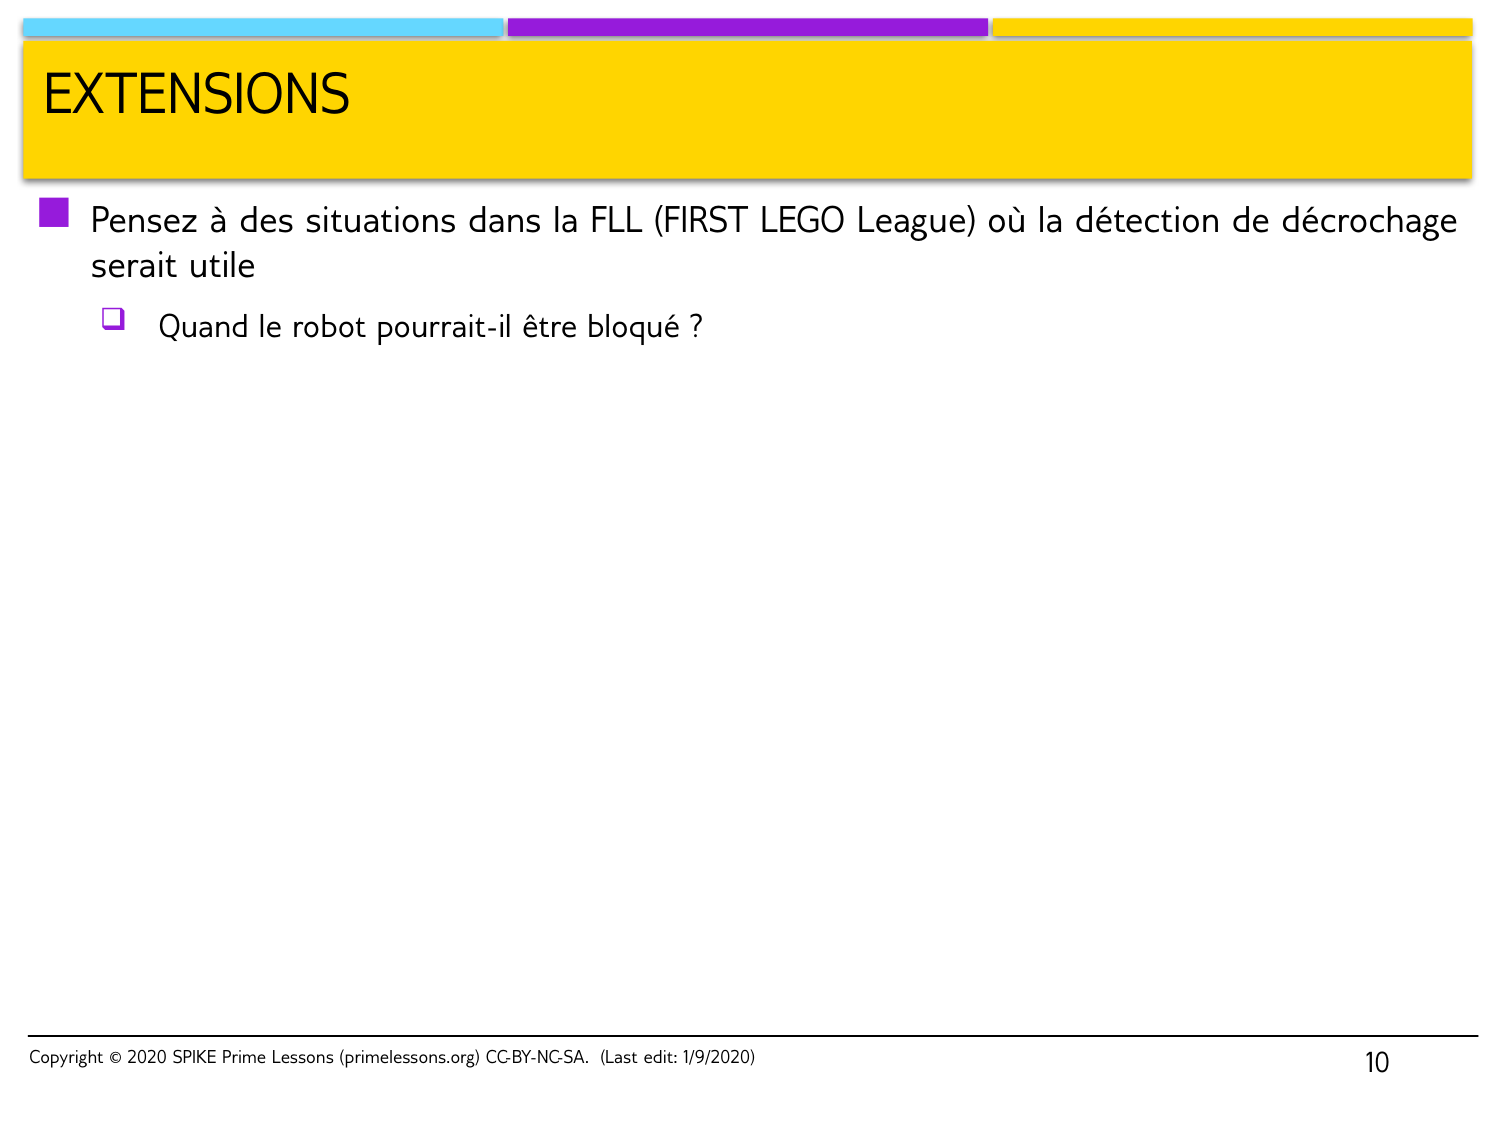

# Extensions
Pensez à des situations dans la FLL (FIRST LEGO League) où la détection de décrochage serait utile
Quand le robot pourrait-il être bloqué ?
10
Copyright © 2020 SPIKE Prime Lessons (primelessons.org) CC-BY-NC-SA.  (Last edit: 1/9/2020)